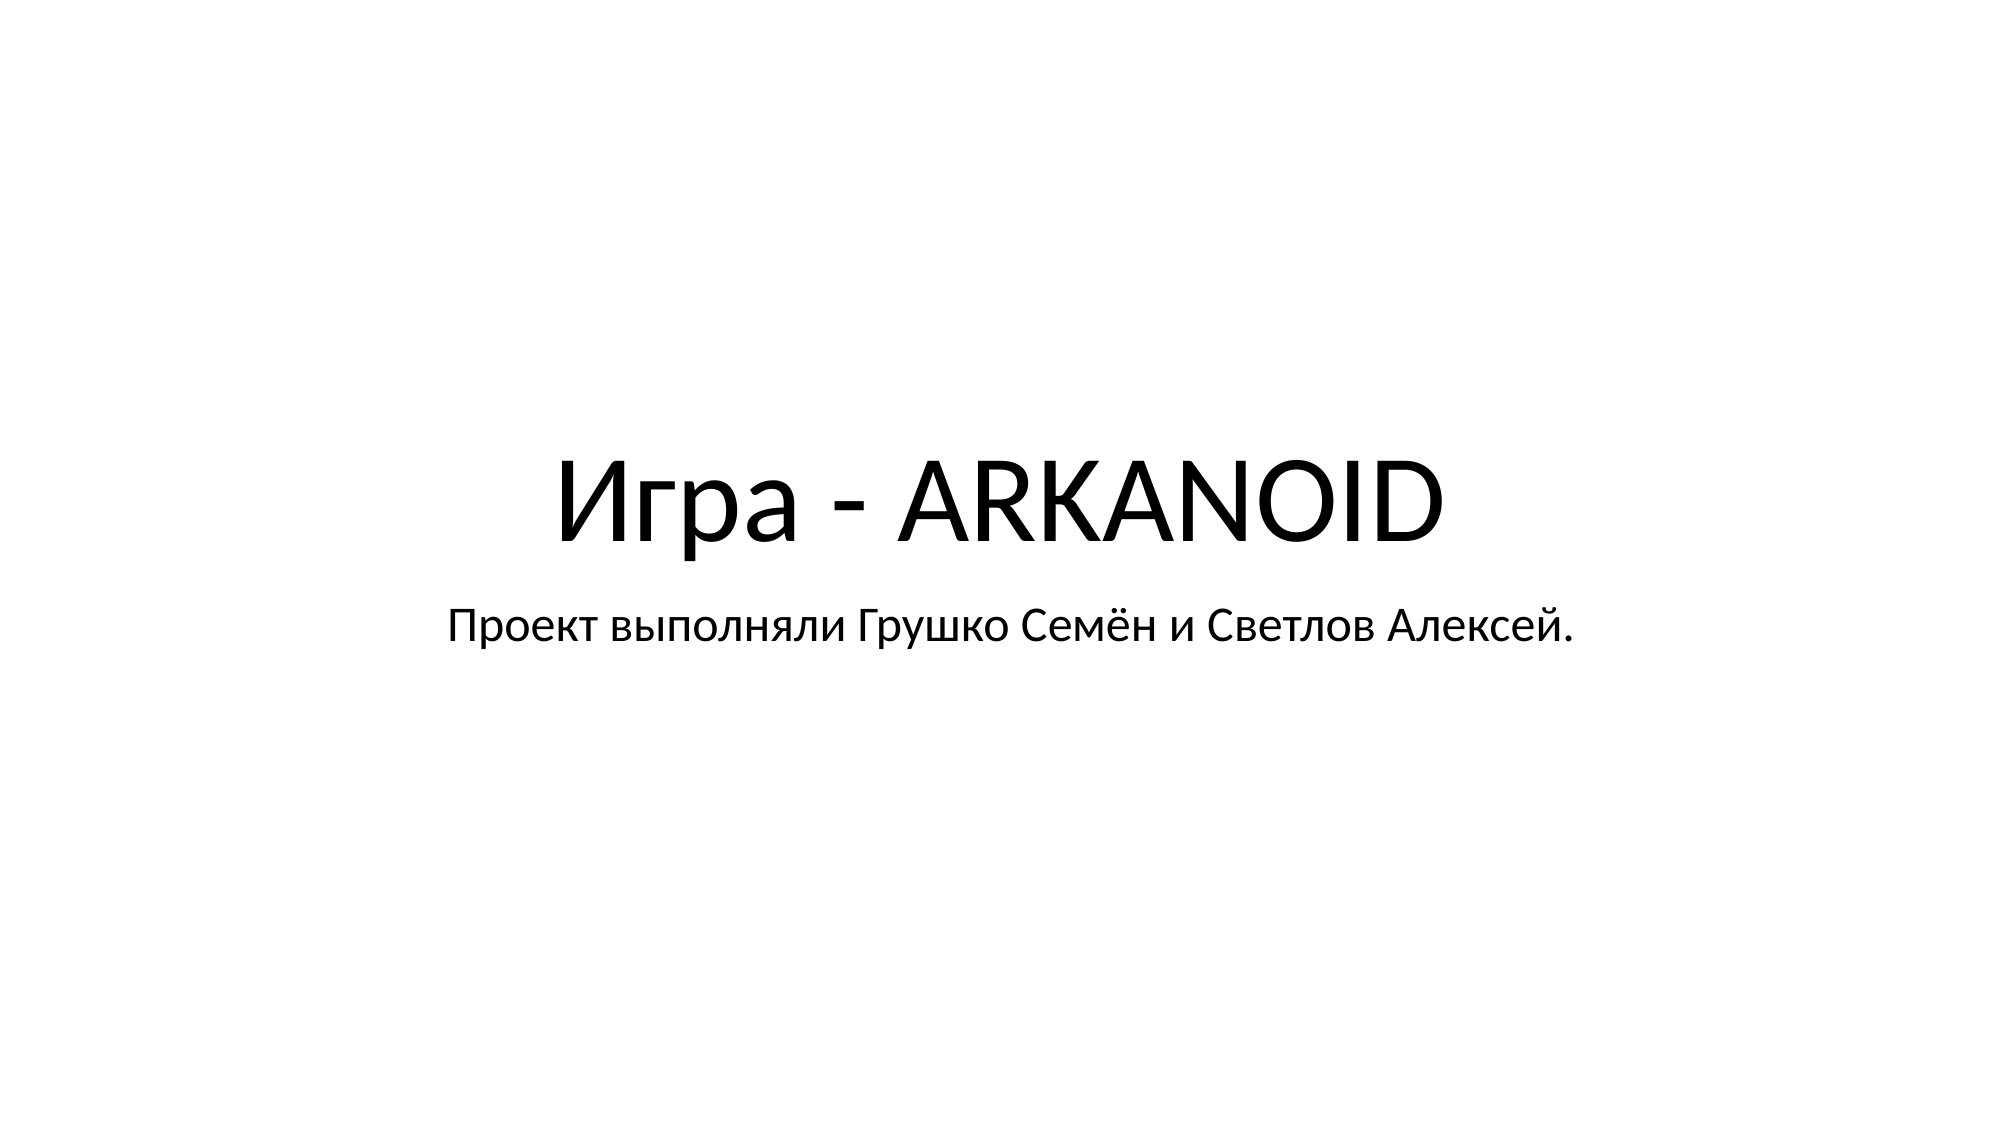

# Игра - ARKANOID
  Проект выполняли Грушко Семён и Светлов Алексей.